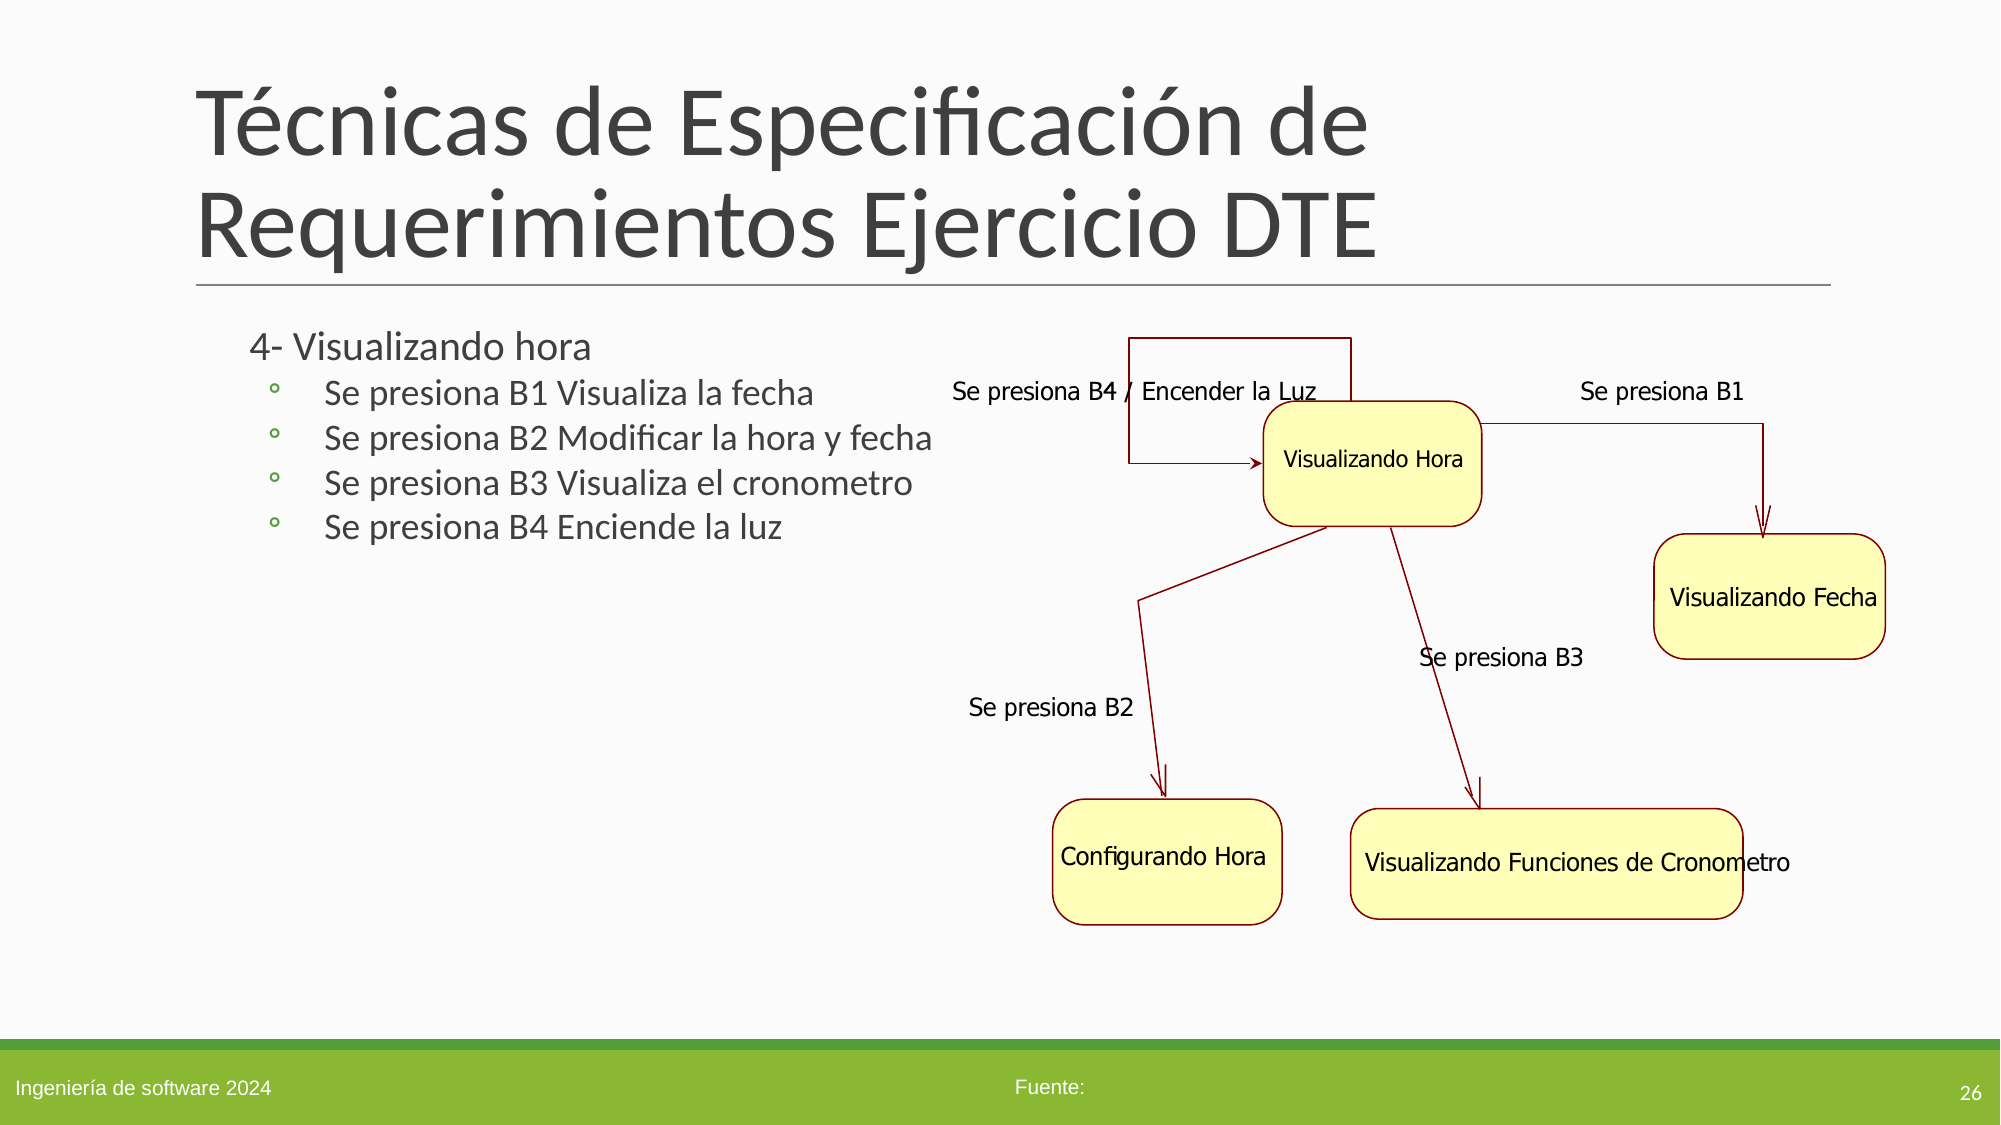

# Técnicas de Especificación de Requerimientos Ejercicio DTE
4- Visualizando hora
Se presiona B1 Visualiza la fecha
Se presiona B2 Modificar la hora y fecha
Se presiona B3 Visualiza el cronometro
Se presiona B4 Enciende la luz

Se presiona B4 / Encender la Luz
Se presiona B1

Visualizando Hora

Visualizando Fecha
Se presiona B3
Se presiona B2

Configurando Hora
Visualizando Funciones de Cronometro
26